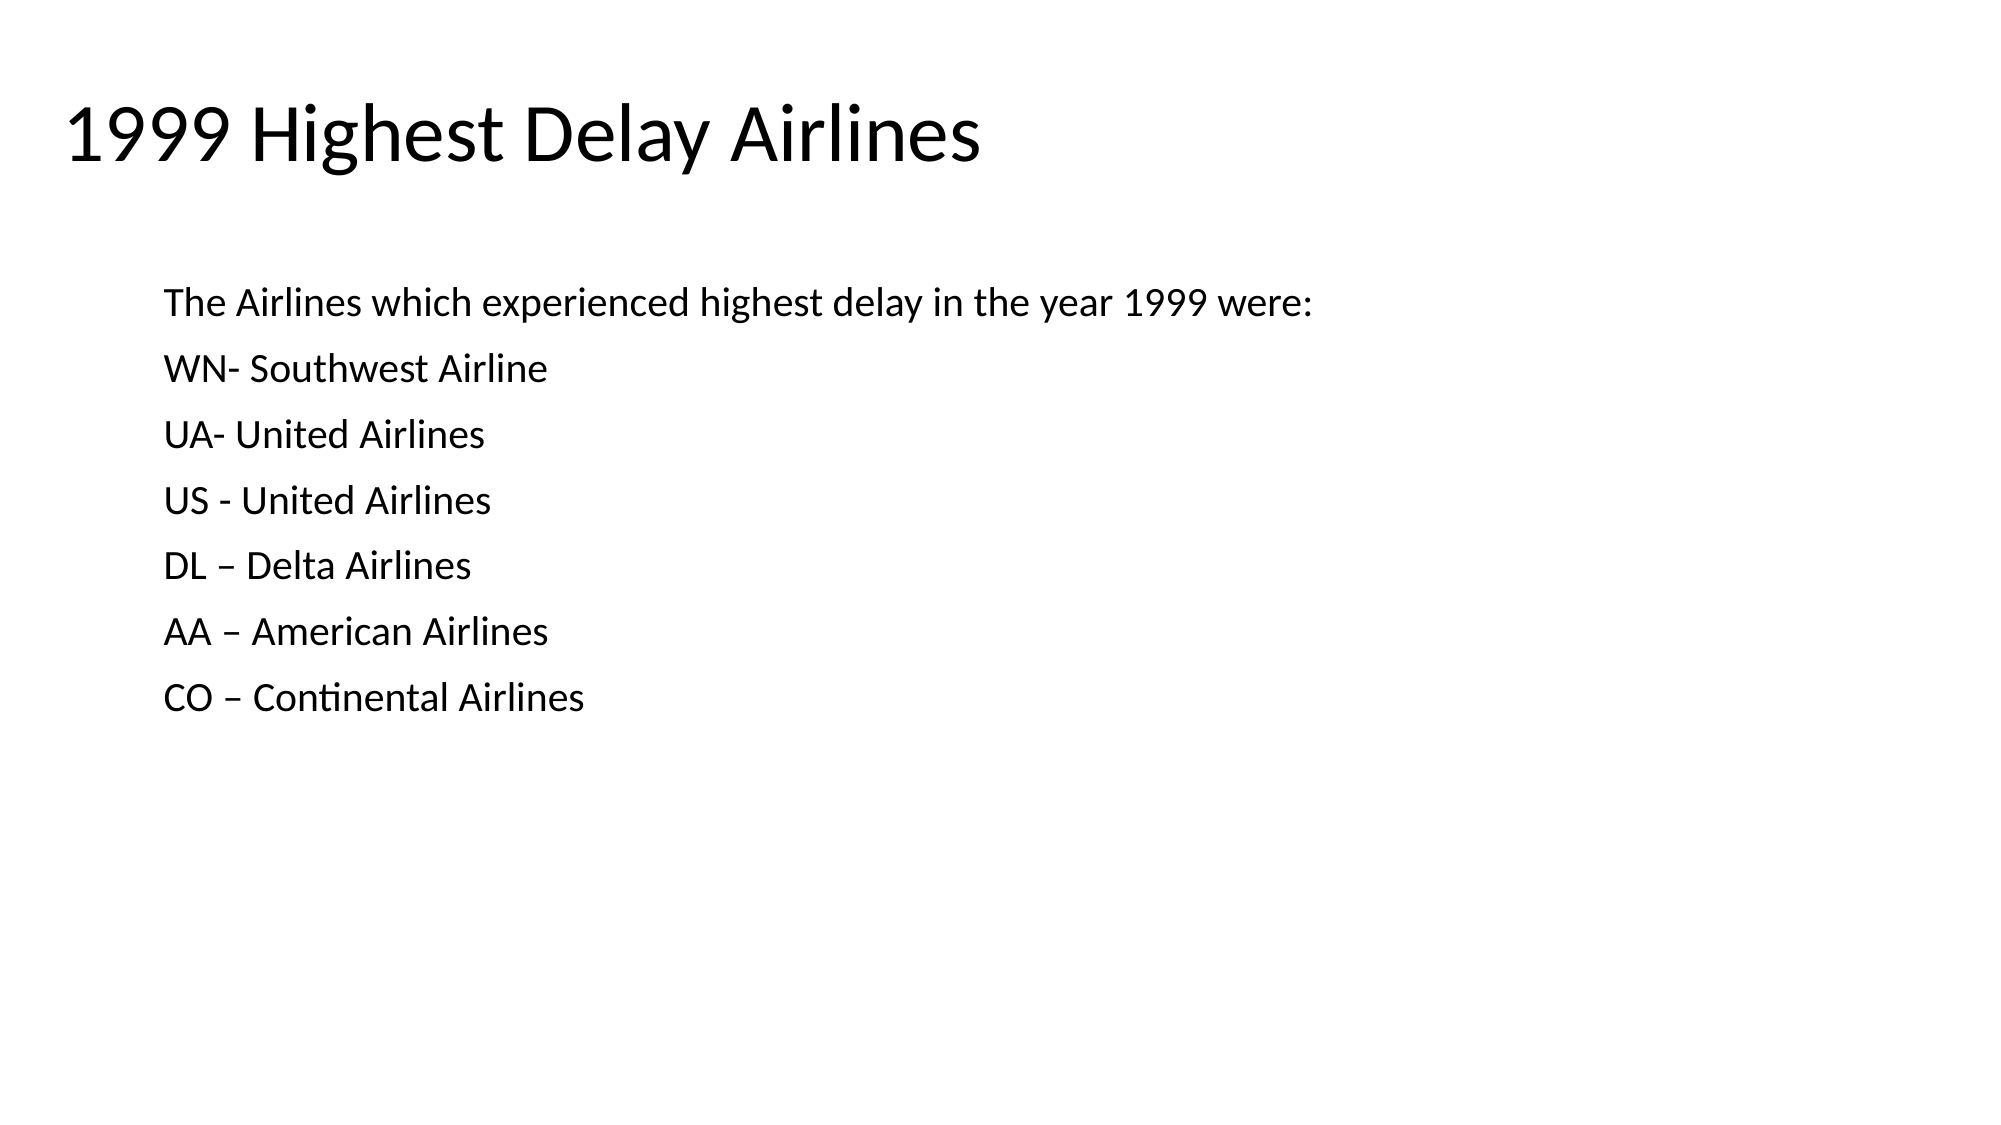

# 1999 Highest Delay Airlines
The Airlines which experienced highest delay in the year 1999 were:
WN- Southwest Airline
UA- United Airlines
US - United Airlines
DL – Delta Airlines
AA – American Airlines
CO – Continental Airlines